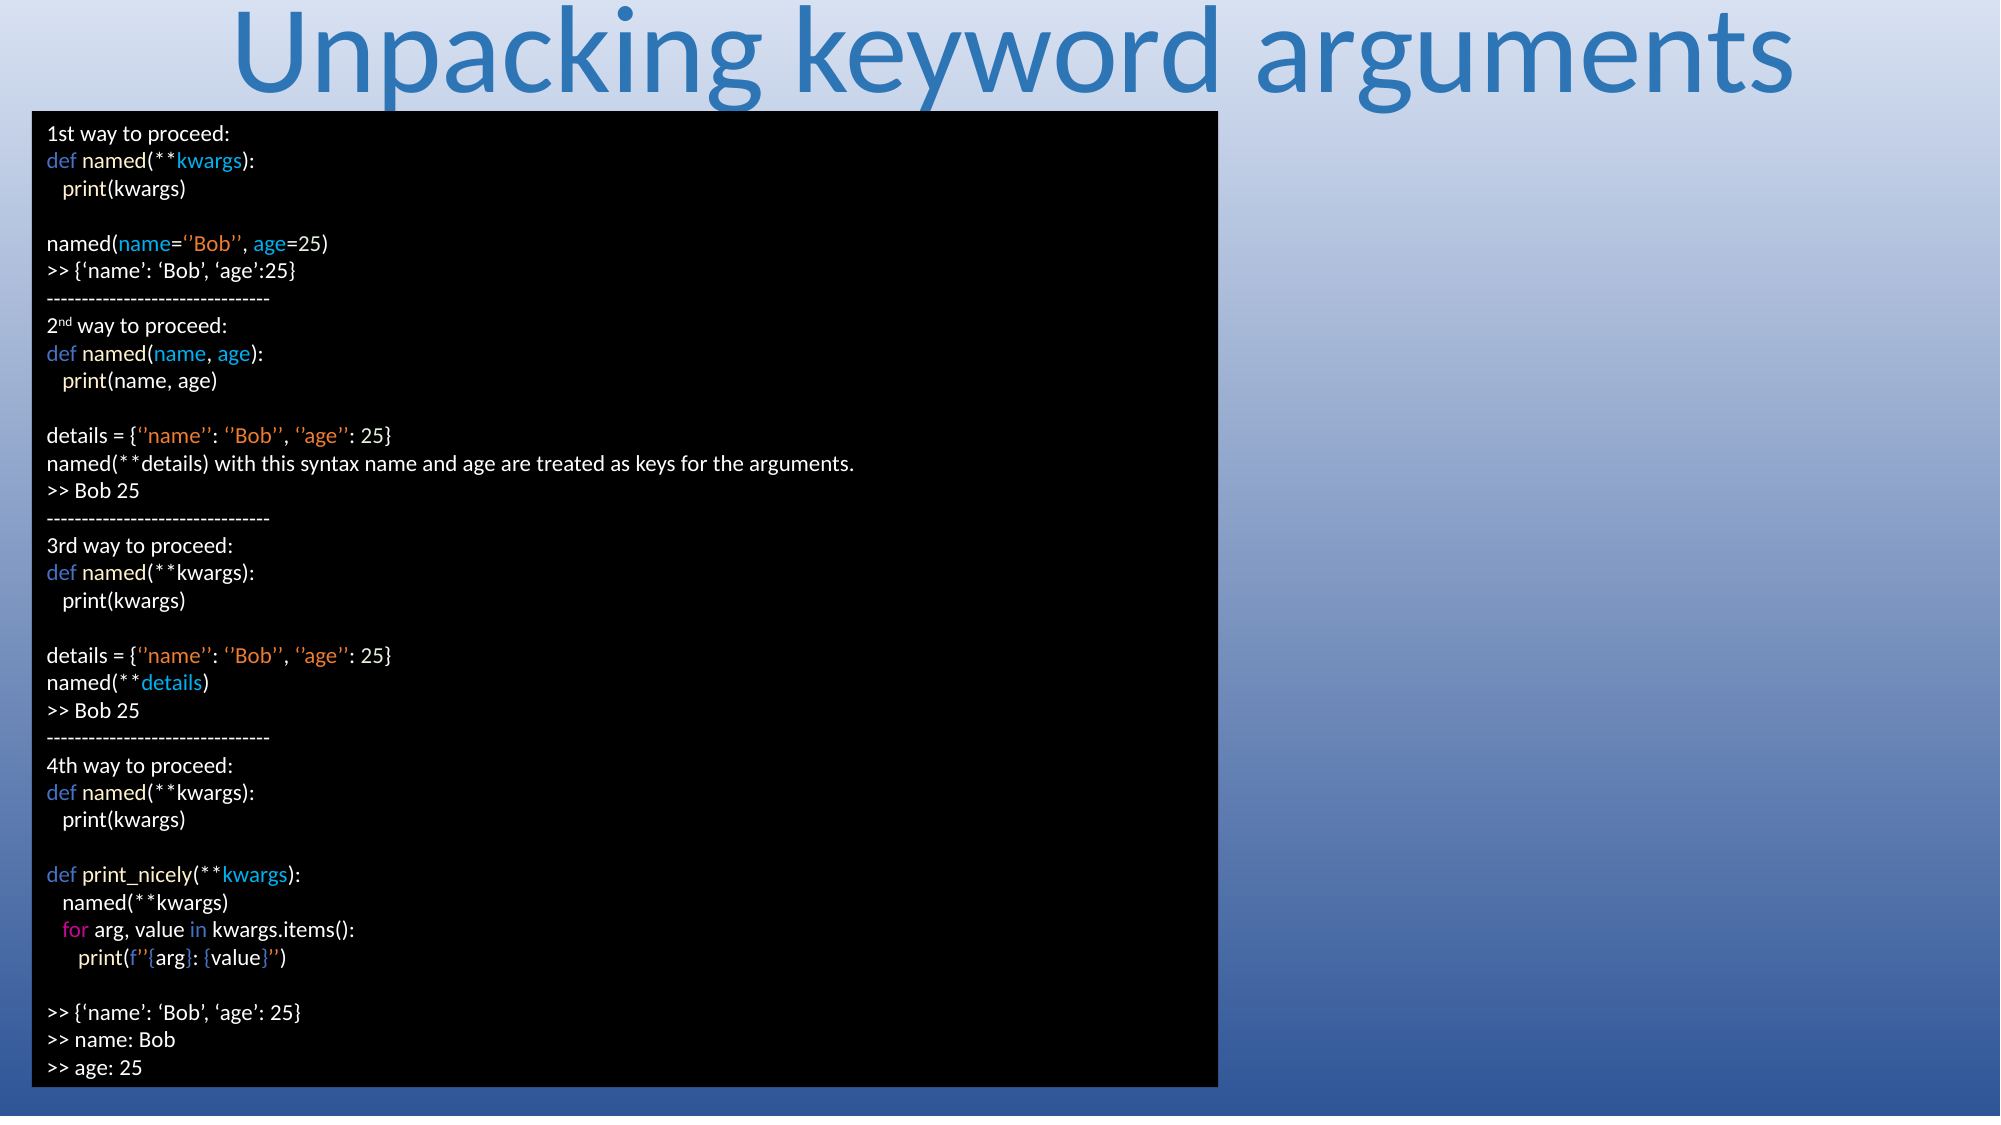

# Unpacking keyword arguments

1st way to proceed:
def named(**kwargs):
   print(kwargs)

named(name=‘’Bob’’, age=25)
>> {‘name’: ‘Bob’, ‘age’:25}
--------------------------------
2nd way to proceed:
def named(name, age):
   print(name, age)

details = {‘’name’’: ‘’Bob’’, ‘’age’’: 25}
named(**details) with this syntax name and age are treated as keys for the arguments.
>> Bob 25
--------------------------------
3rd way to proceed:
def named(**kwargs):
   print(kwargs)

details = {‘’name’’: ‘’Bob’’, ‘’age’’: 25}
named(**details)
>> Bob 25
--------------------------------
4th way to proceed:
def named(**kwargs):
   print(kwargs)

def print_nicely(**kwargs):
   named(**kwargs)
   for arg, value in kwargs.items():
      print(f’’{arg}: {value}’’)

>> {‘name’: ‘Bob’, ‘age’: 25}
>> name: Bob
>> age: 25

138